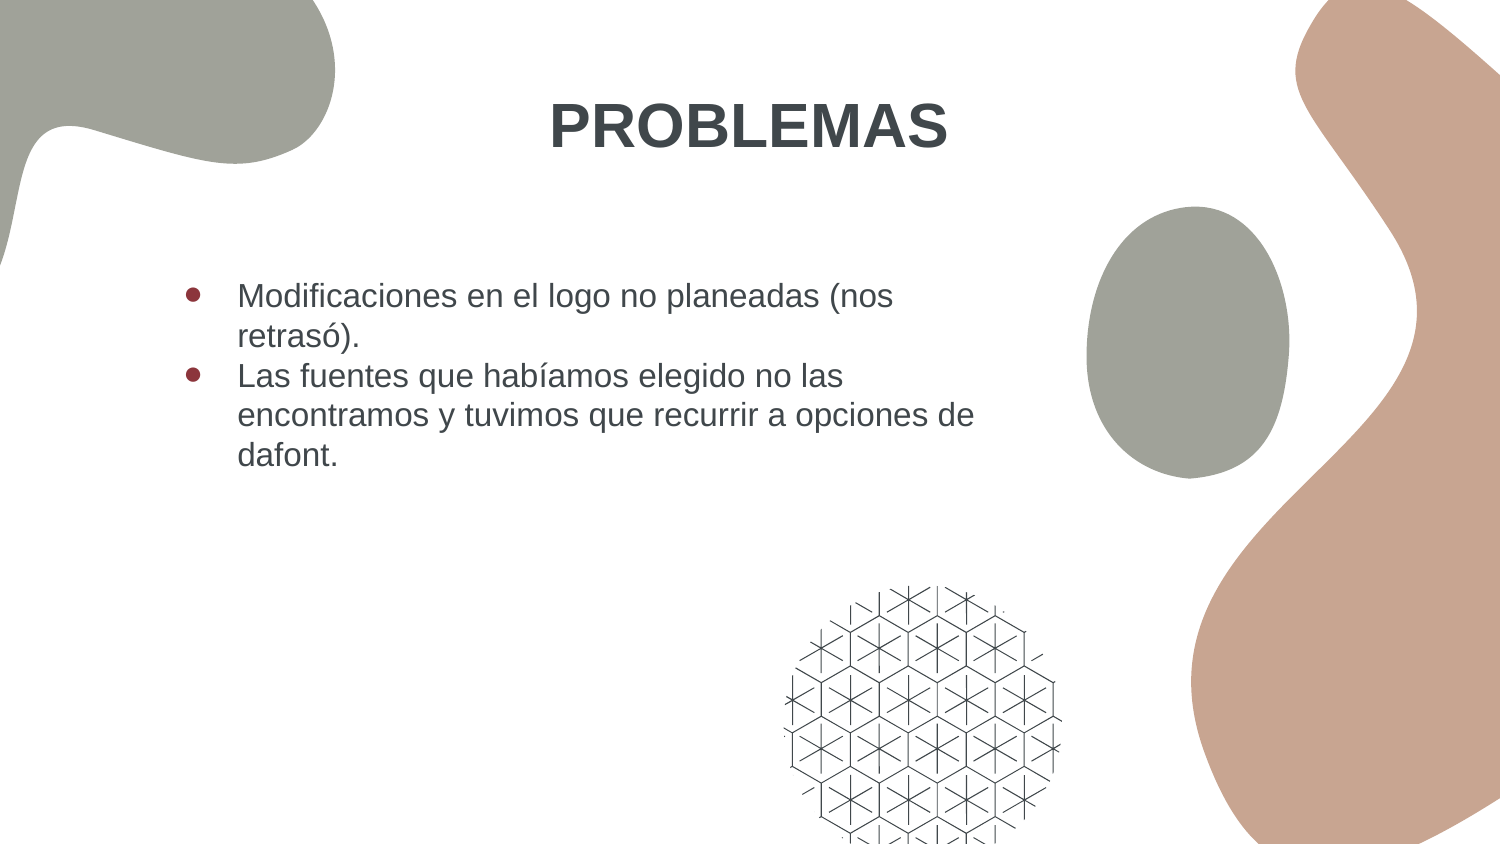

# PROBLEMAS
Modificaciones en el logo no planeadas (nos retrasó).
Las fuentes que habíamos elegido no las encontramos y tuvimos que recurrir a opciones de dafont.